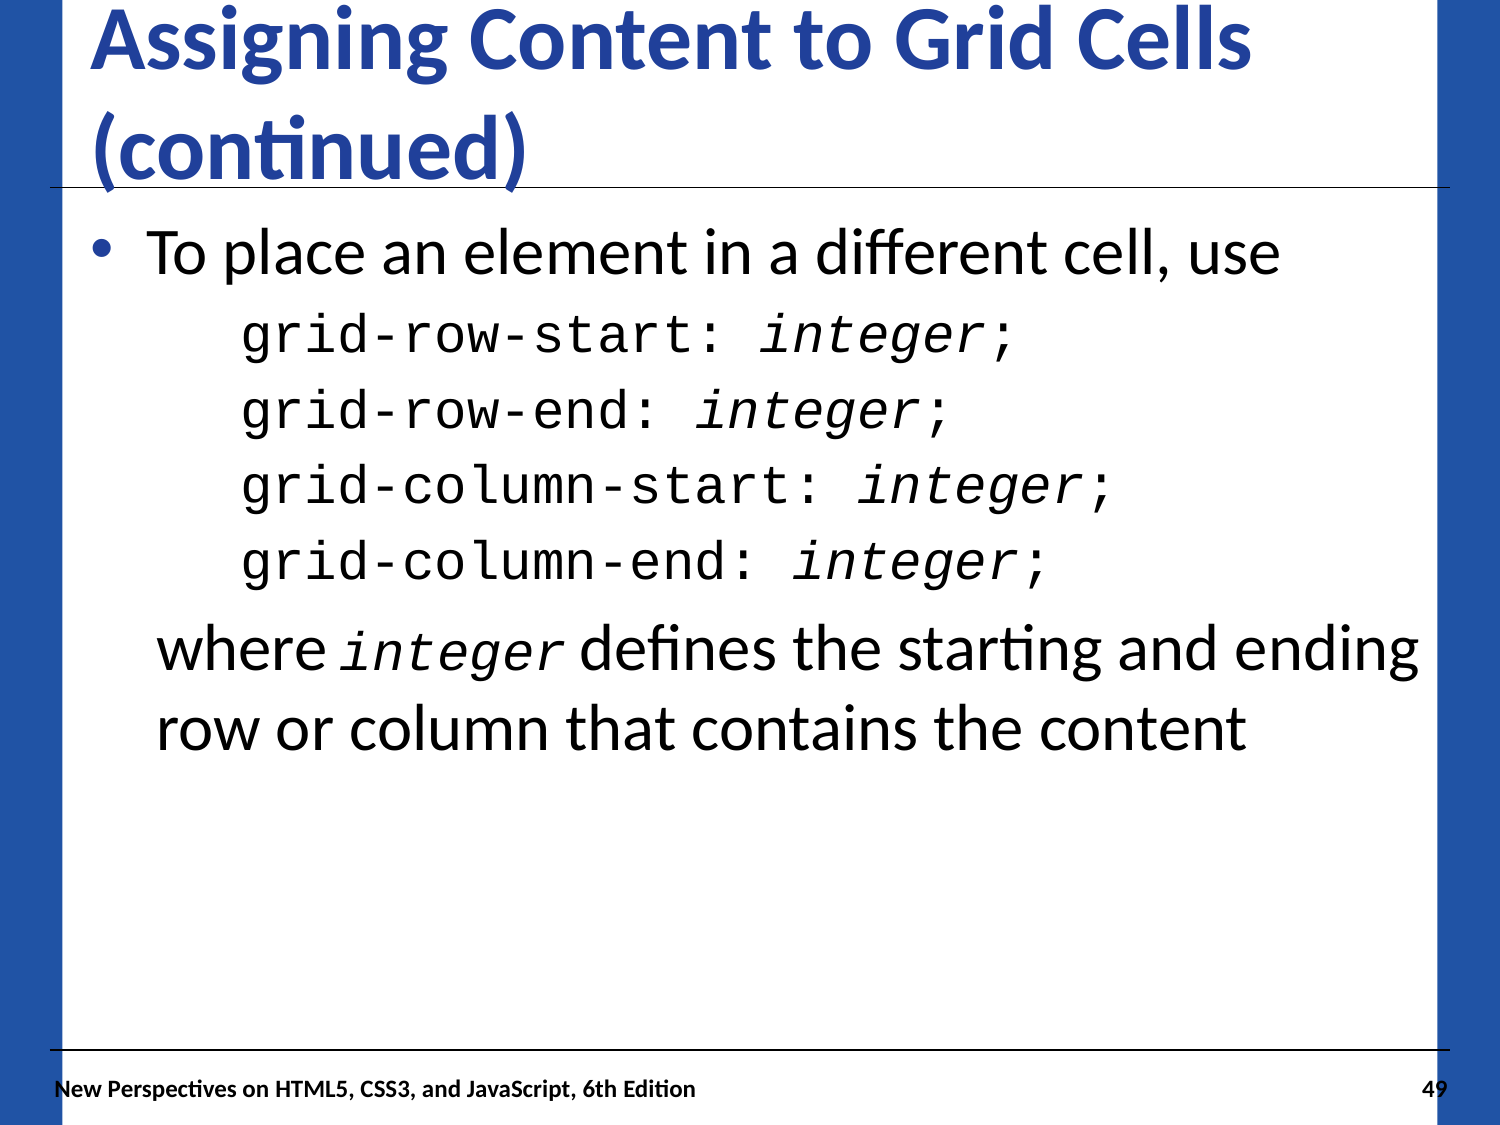

# Assigning Content to Grid Cells (continued)
To place an element in a different cell, use
grid-row-start: integer;
grid-row-end: integer;
grid-column-start: integer;
grid-column-end: integer;
where integer defines the starting and ending row or column that contains the content
New Perspectives on HTML5, CSS3, and JavaScript, 6th Edition
49